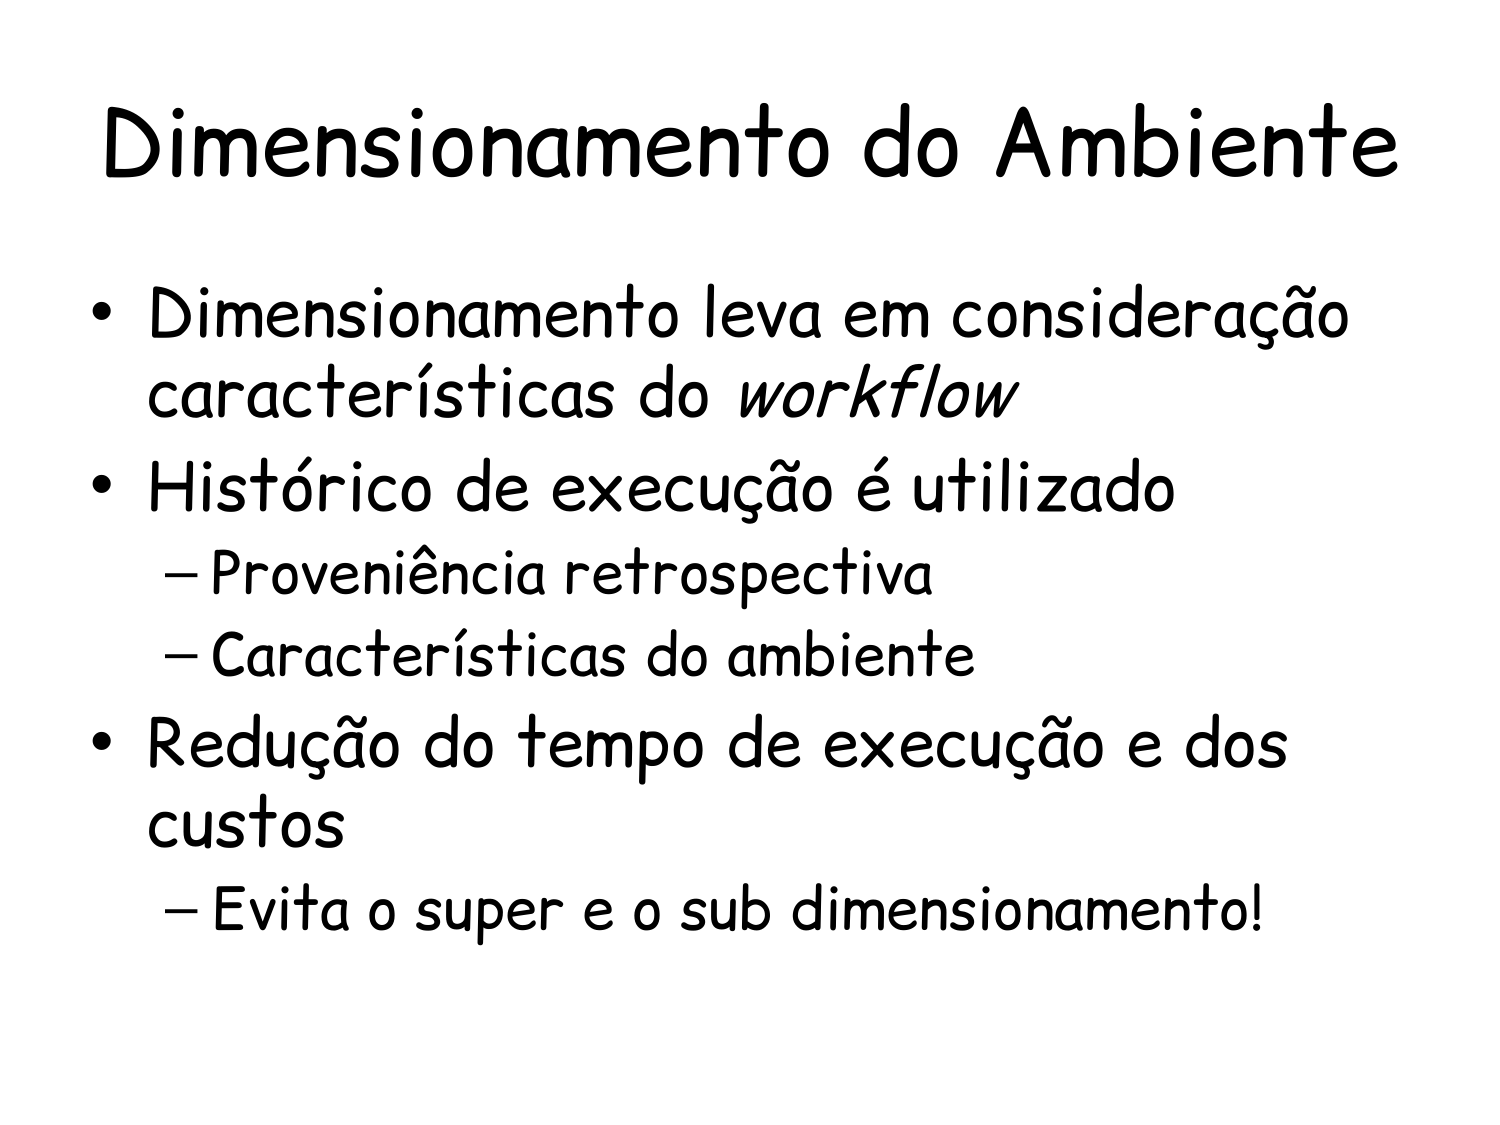

# Dimensionamento do Ambiente
Dimensionamento leva em consideração características do workflow
Histórico de execução é utilizado
Proveniência retrospectiva
Características do ambiente
Redução do tempo de execução e dos custos
Evita o super e o sub dimensionamento!